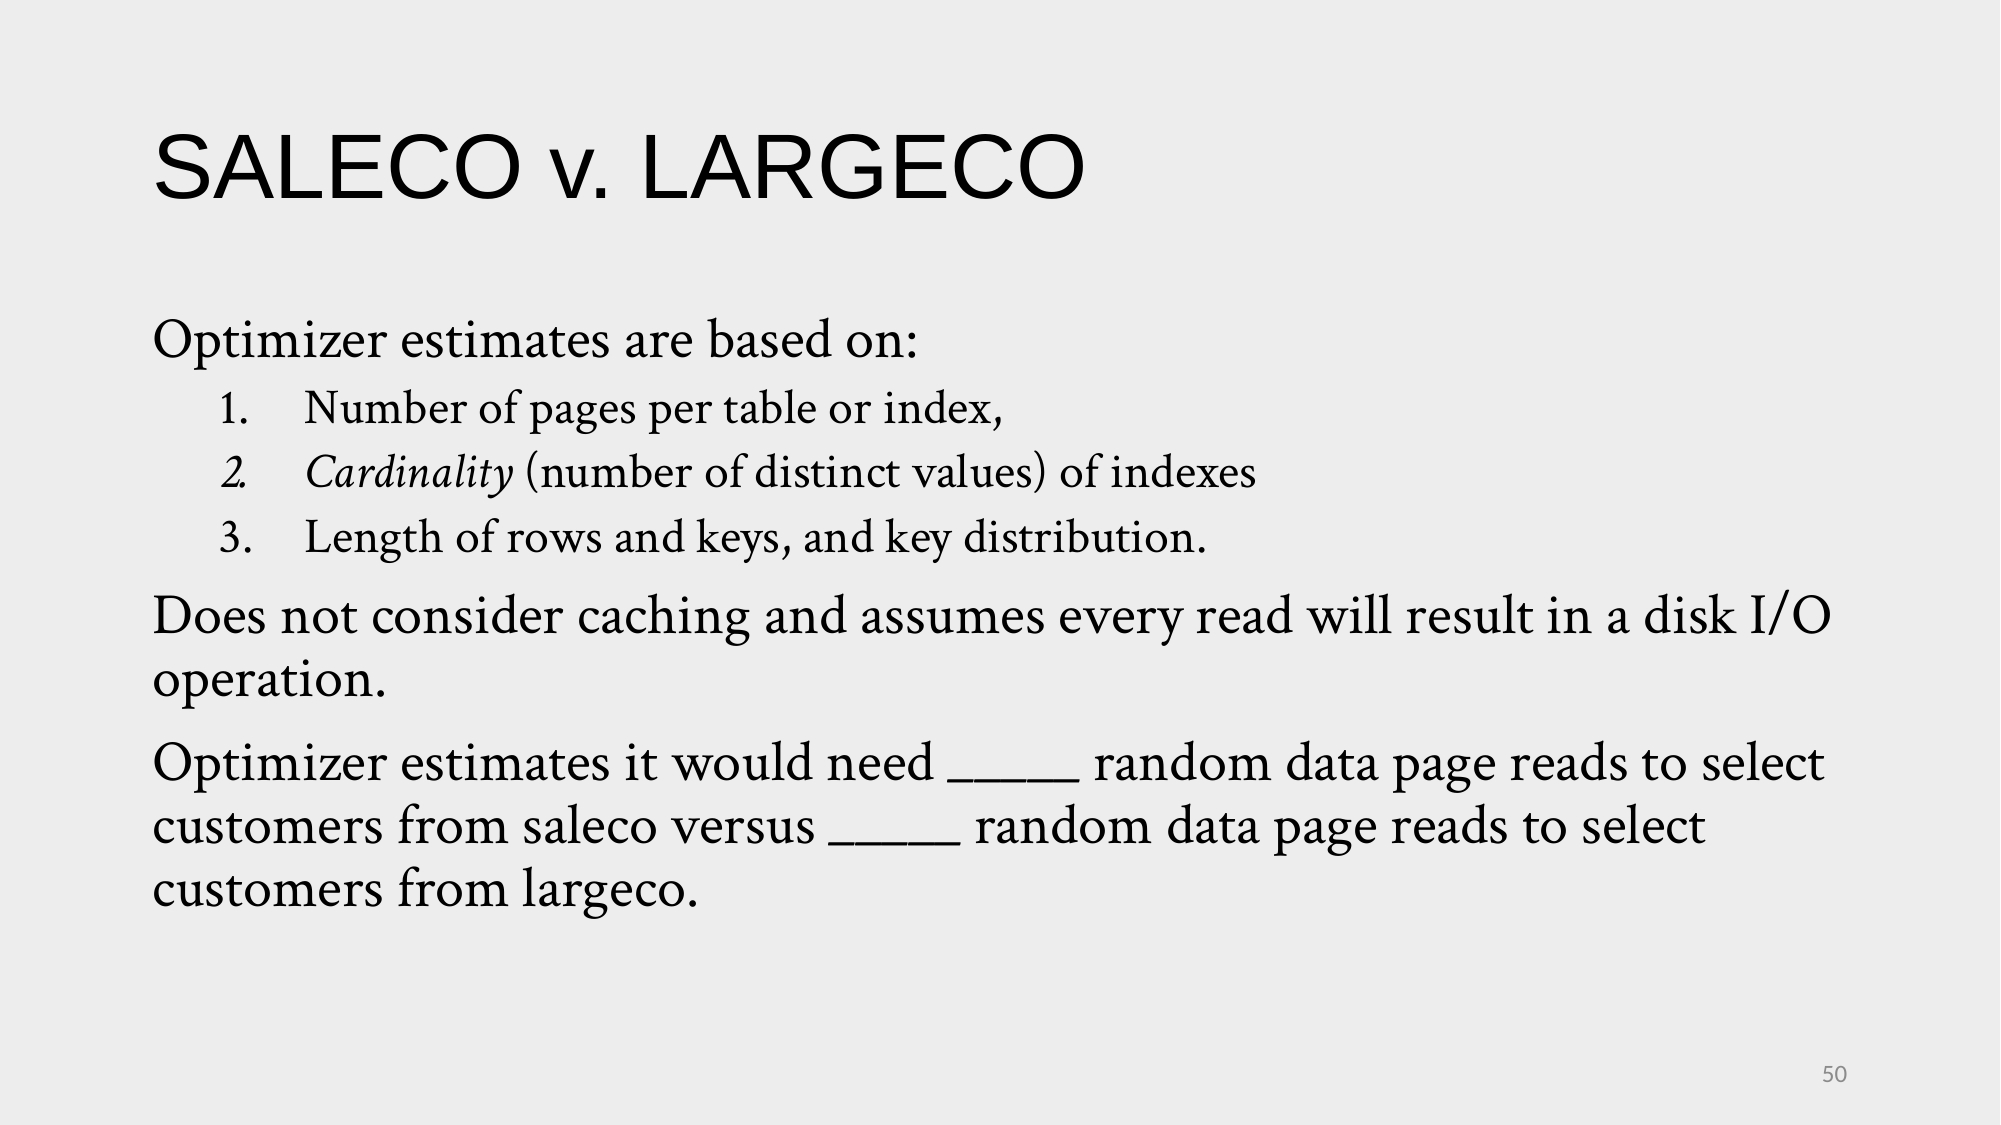

# SALECO v. LARGECO
Optimizer estimates are based on:
Number of pages per table or index,
Cardinality (number of distinct values) of indexes
Length of rows and keys, and key distribution.
Does not consider caching and assumes every read will result in a disk I/O operation.
Optimizer estimates it would need _____ random data page reads to select customers from saleco versus _____ random data page reads to select customers from largeco.

50